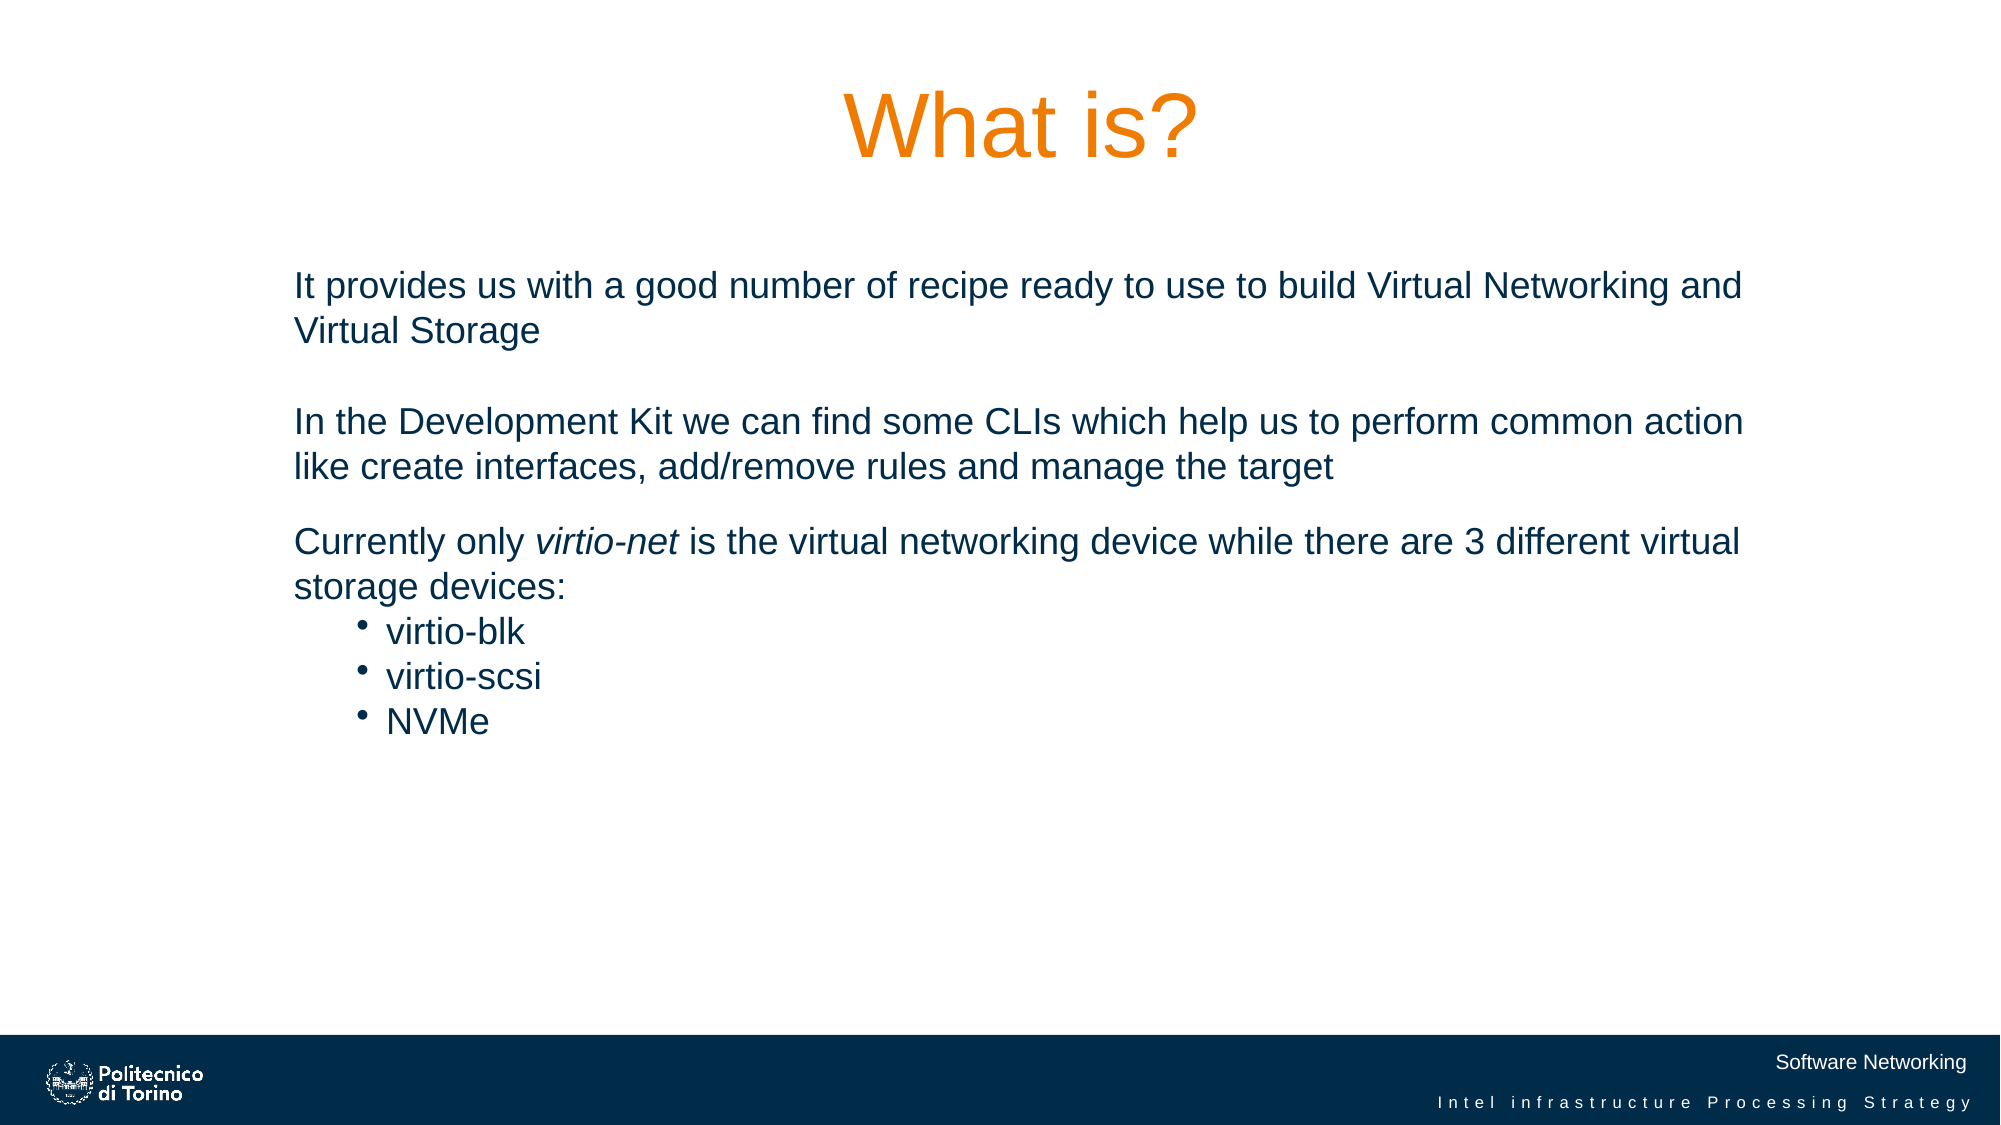

# What is?
It provides us with a good number of recipe ready to use to build Virtual Networking and Virtual Storage
In the Development Kit we can find some CLIs which help us to perform common action like create interfaces, add/remove rules and manage the target
Currently only virtio-net is the virtual networking device while there are 3 different virtual storage devices:
virtio-blk
virtio-scsi
NVMe
Software Networking
Intel infrastructure Processing Strategy